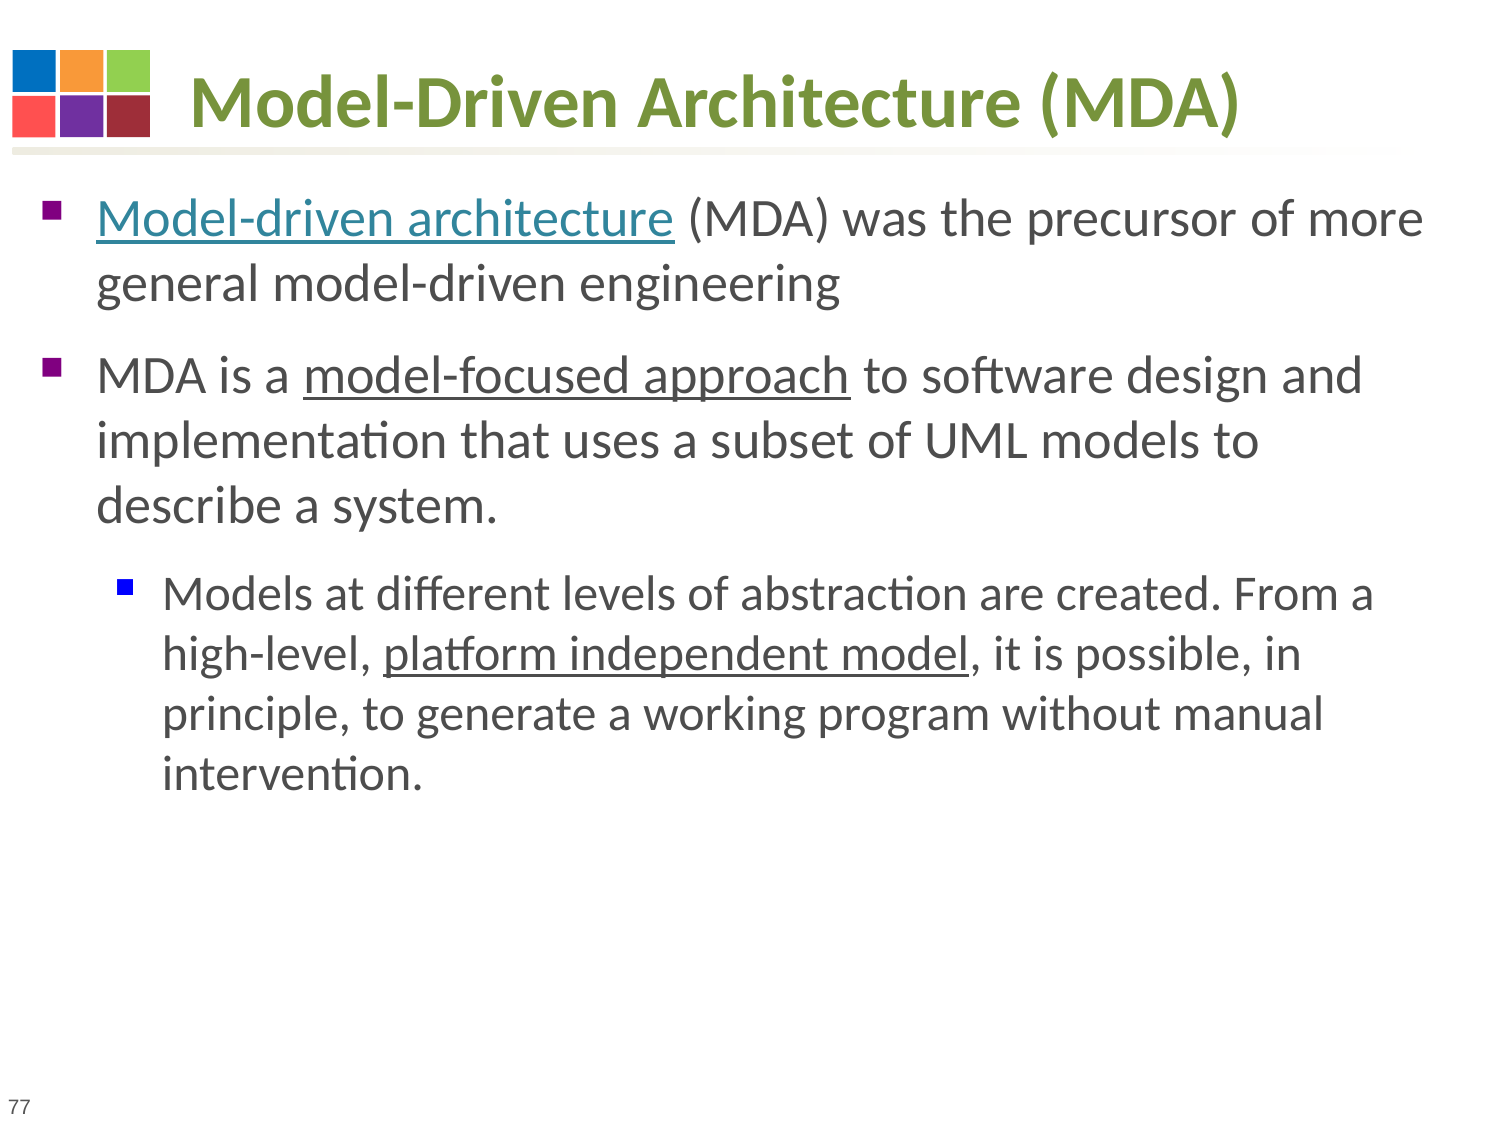

# Model-Driven Architecture (MDA)
Model-driven architecture (MDA) was the precursor of more general model-driven engineering
MDA is a model-focused approach to software design and implementation that uses a subset of UML models to describe a system.
Models at different levels of abstraction are created. From a high-level, platform independent model, it is possible, in principle, to generate a working program without manual intervention.